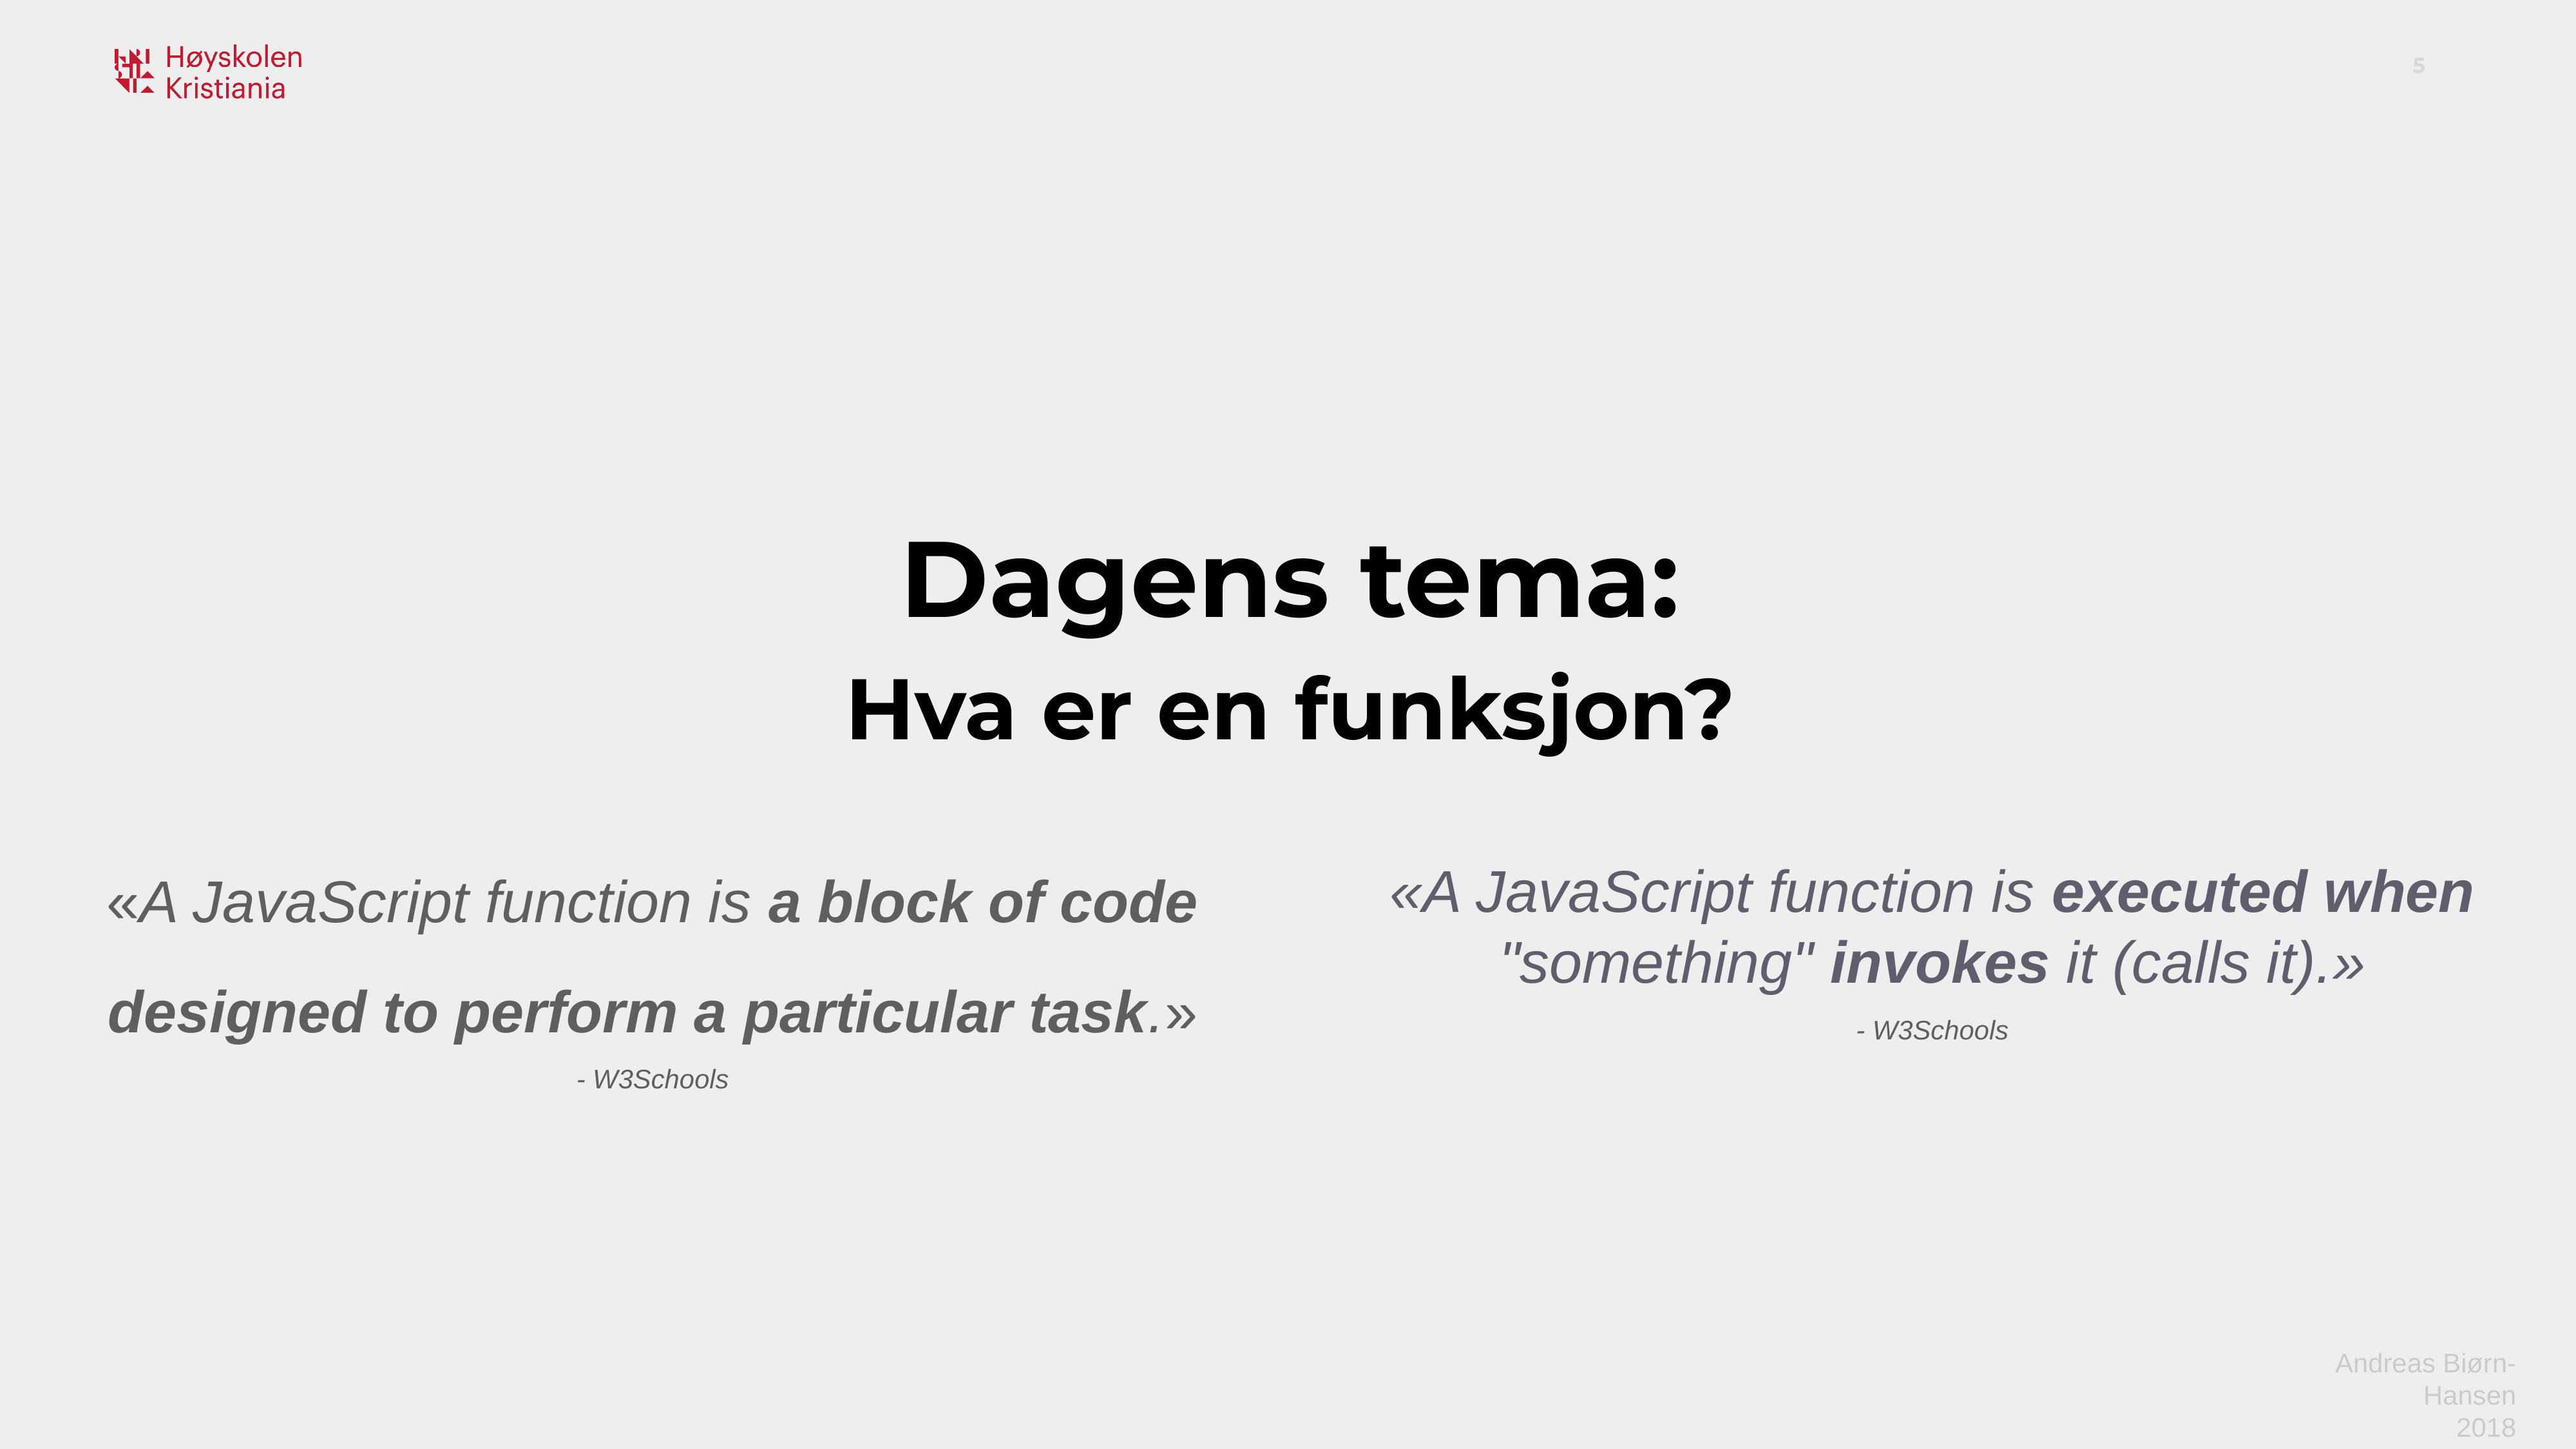

Dagens tema:
Hva er en funksjon?
«A JavaScript function is a block of code
designed to perform a particular task.»
- W3Schools
«A JavaScript function is executed when "something" invokes it (calls it).»
- W3Schools